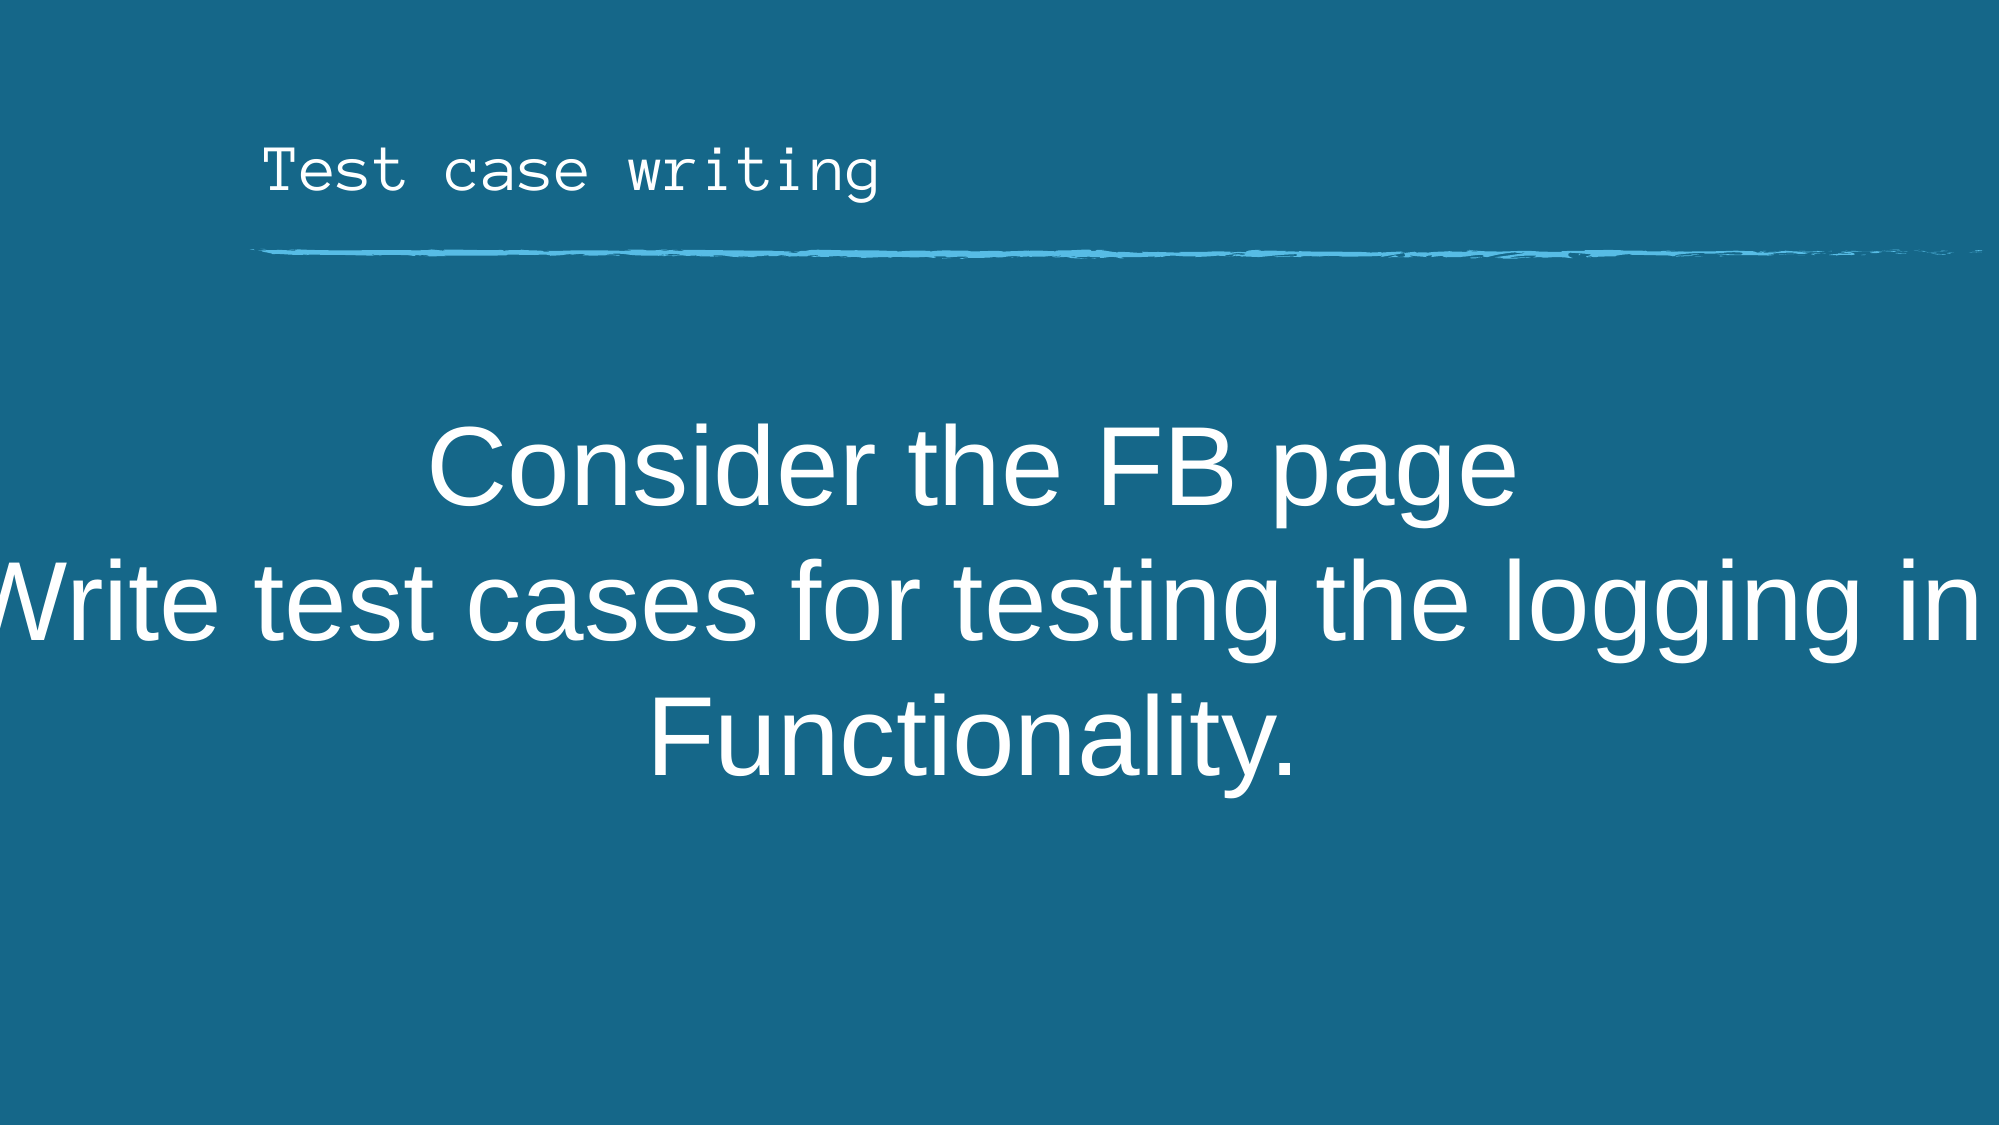

# Test case writing

Consider the FB page
Write test cases for testing the logging in
Functionality.